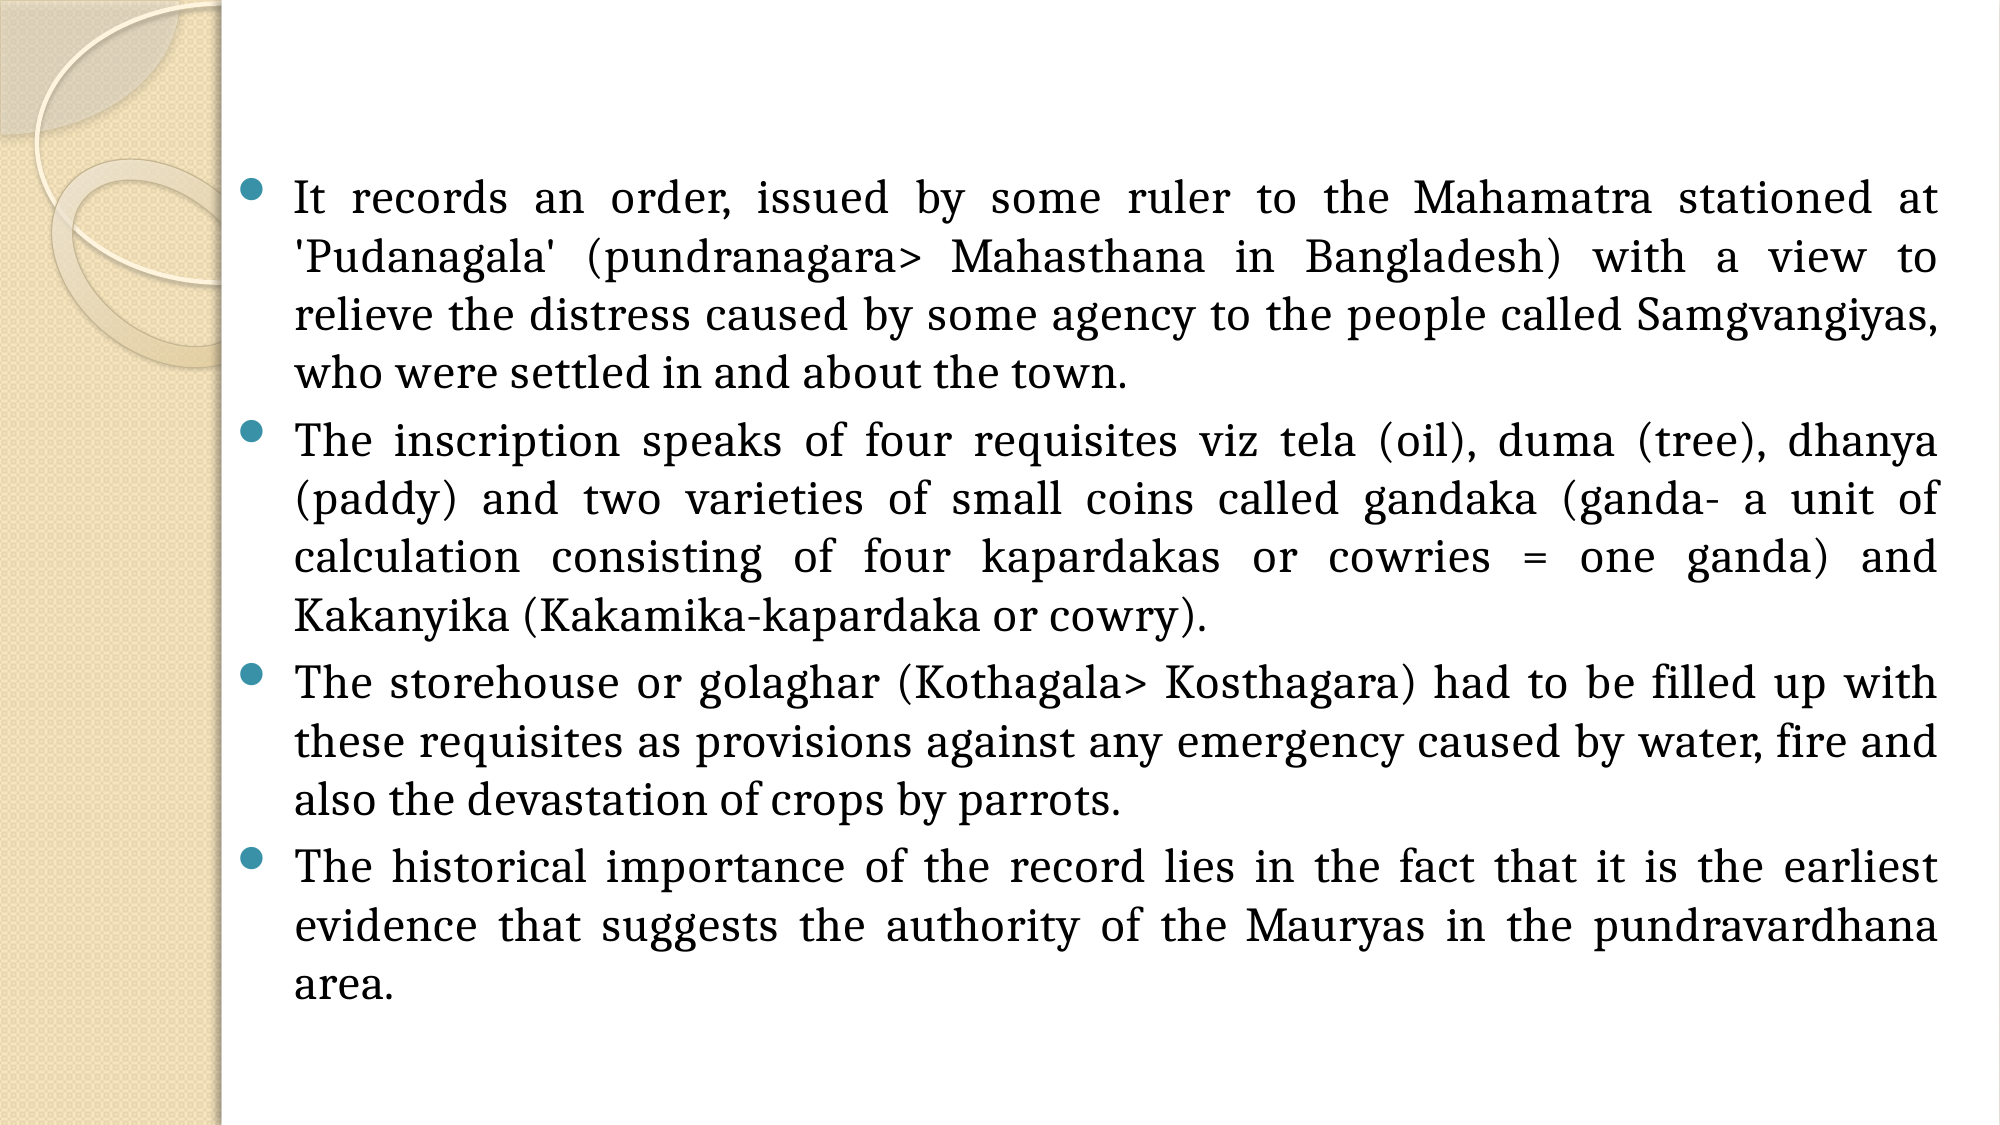

It records an order, issued by some ruler to the Mahamatra stationed at 'Pudanagala' (pundranagara> Mahasthana in Bangladesh) with a view to relieve the distress caused by some agency to the people called Samgvangiyas, who were settled in and about the town.
The inscription speaks of four requisites viz tela (oil), duma (tree), dhanya (paddy) and two varieties of small coins called gandaka (ganda- a unit of calculation consisting of four kapardakas or cowries = one ganda) and Kakanyika (Kakamika-kapardaka or cowry).
The storehouse or golaghar (Kothagala> Kosthagara) had to be filled up with these requisites as provisions against any emergency caused by water, fire and also the devastation of crops by parrots.
The historical importance of the record lies in the fact that it is the earliest evidence that suggests the authority of the Mauryas in the pundravardhana area.